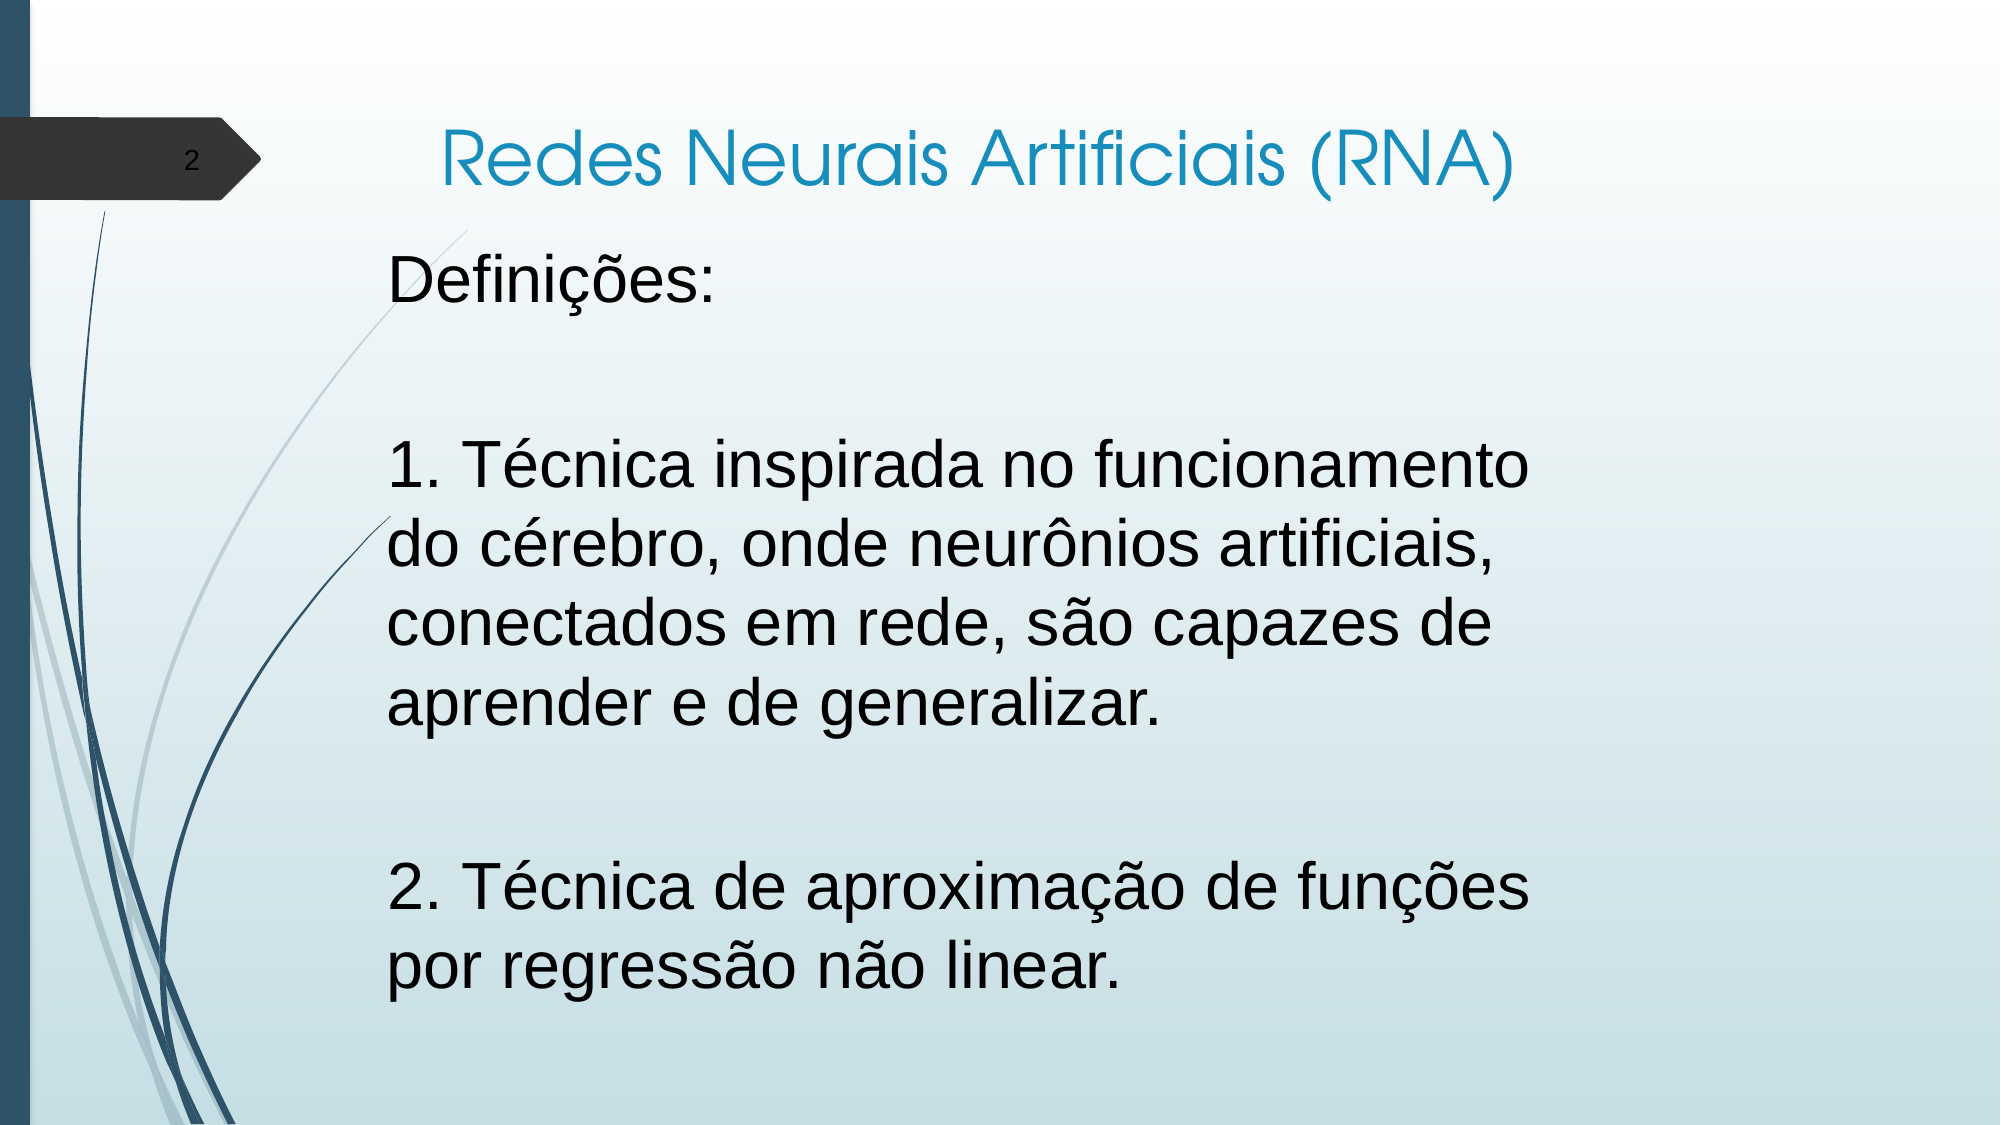

# Redes Neurais Artificiais (RNA)
2
Definições:

 Técnica inspirada no funcionamento do cérebro, onde neurônios artificiais, conectados em rede, são capazes de aprender e de generalizar.

 Técnica de aproximação de funções por regressão não linear.